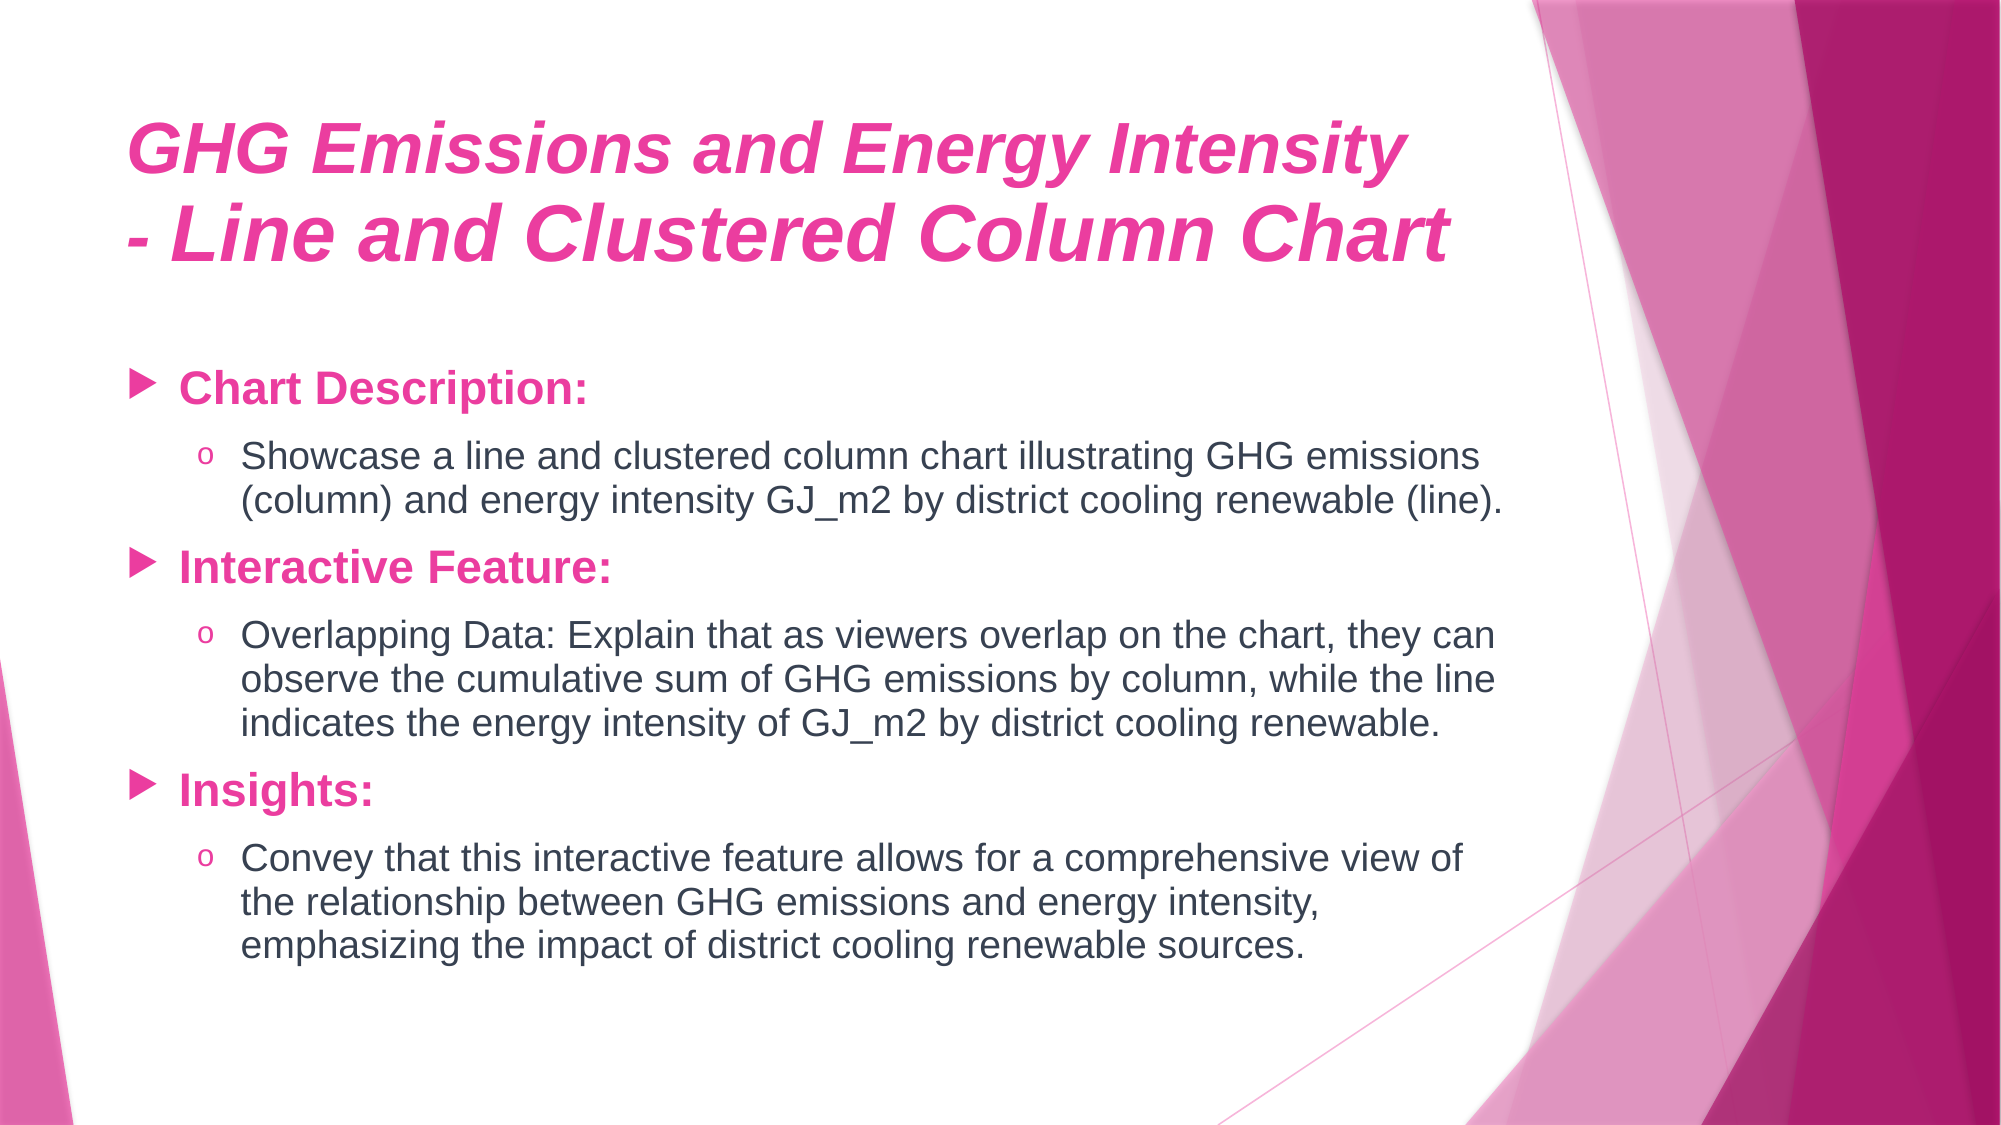

# GHG Emissions and Energy Intensity - Line and Clustered Column Chart
Chart Description:
Showcase a line and clustered column chart illustrating GHG emissions (column) and energy intensity GJ_m2 by district cooling renewable (line).
Interactive Feature:
Overlapping Data: Explain that as viewers overlap on the chart, they can observe the cumulative sum of GHG emissions by column, while the line indicates the energy intensity of GJ_m2 by district cooling renewable.
Insights:
Convey that this interactive feature allows for a comprehensive view of the relationship between GHG emissions and energy intensity, emphasizing the impact of district cooling renewable sources.